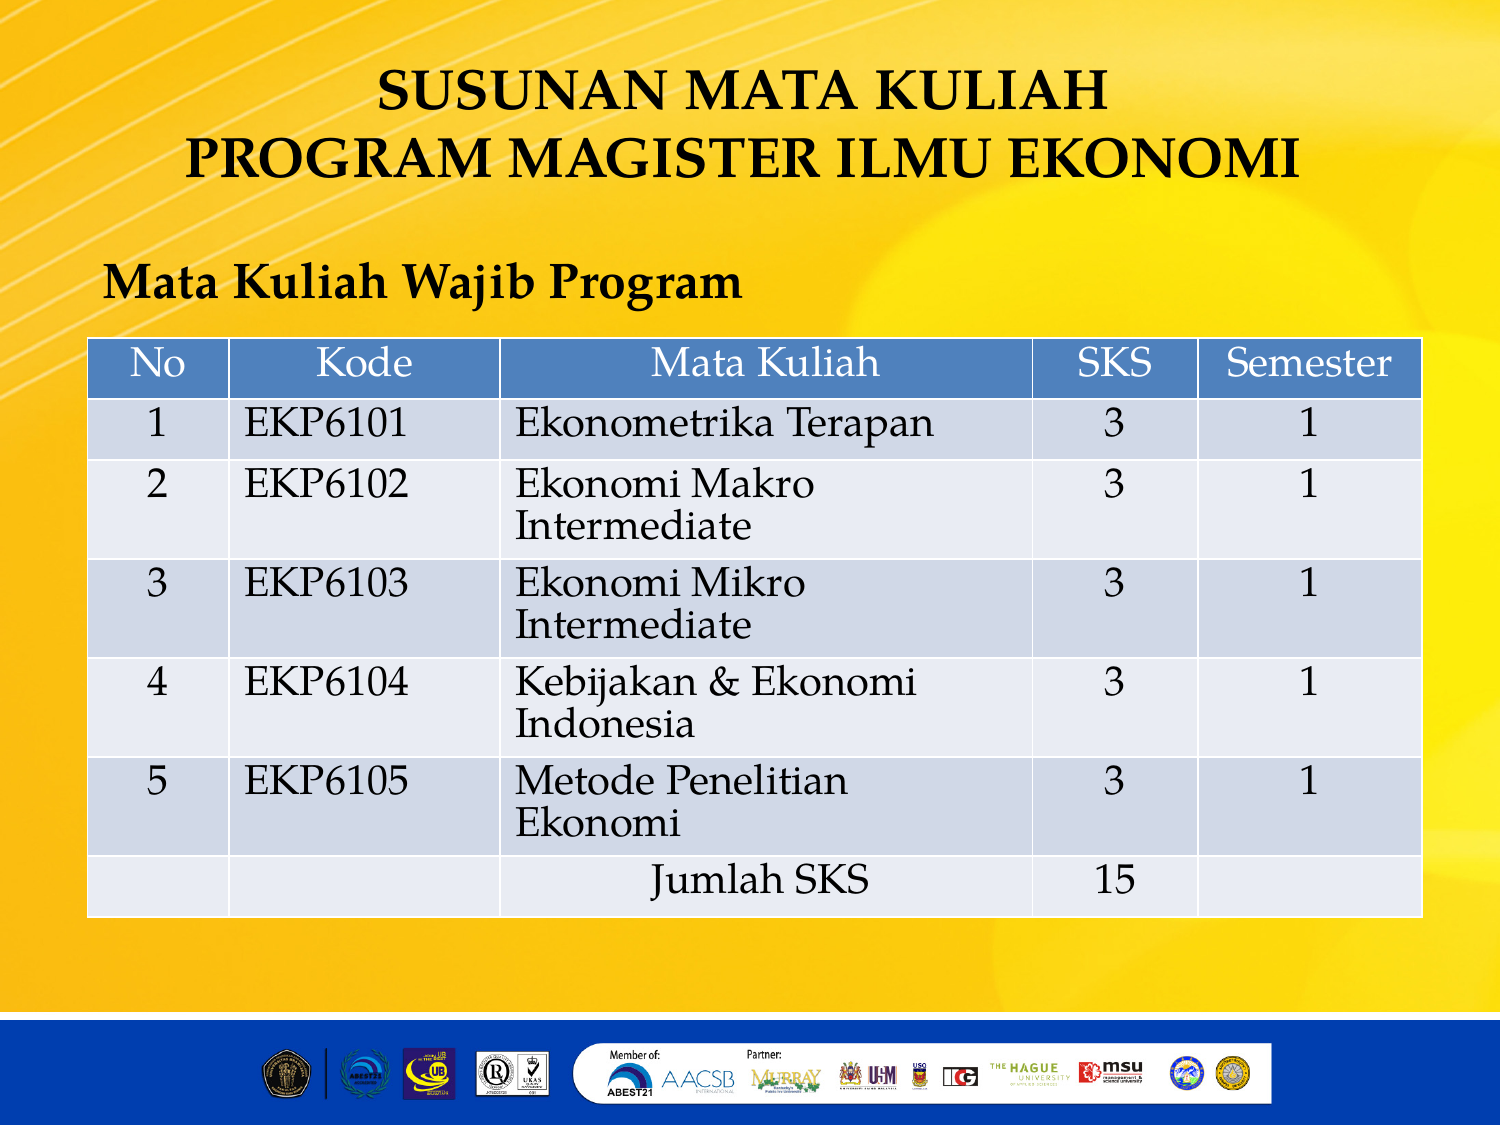

# SUSUNAN MATA KULIAH PROGRAM MAGISTER ILMU EKONOMI
Mata Kuliah Wajib Program
| No | Kode | Mata Kuliah | SKS | Semester |
| --- | --- | --- | --- | --- |
| 1 | EKP6101 | Ekonometrika Terapan | 3 | 1 |
| 2 | EKP6102 | Ekonomi Makro Intermediate | 3 | 1 |
| 3 | EKP6103 | Ekonomi Mikro Intermediate | 3 | 1 |
| 4 | EKP6104 | Kebijakan & Ekonomi Indonesia | 3 | 1 |
| 5 | EKP6105 | Metode Penelitian Ekonomi | 3 | 1 |
|  |  | Jumlah SKS | 15 |  |